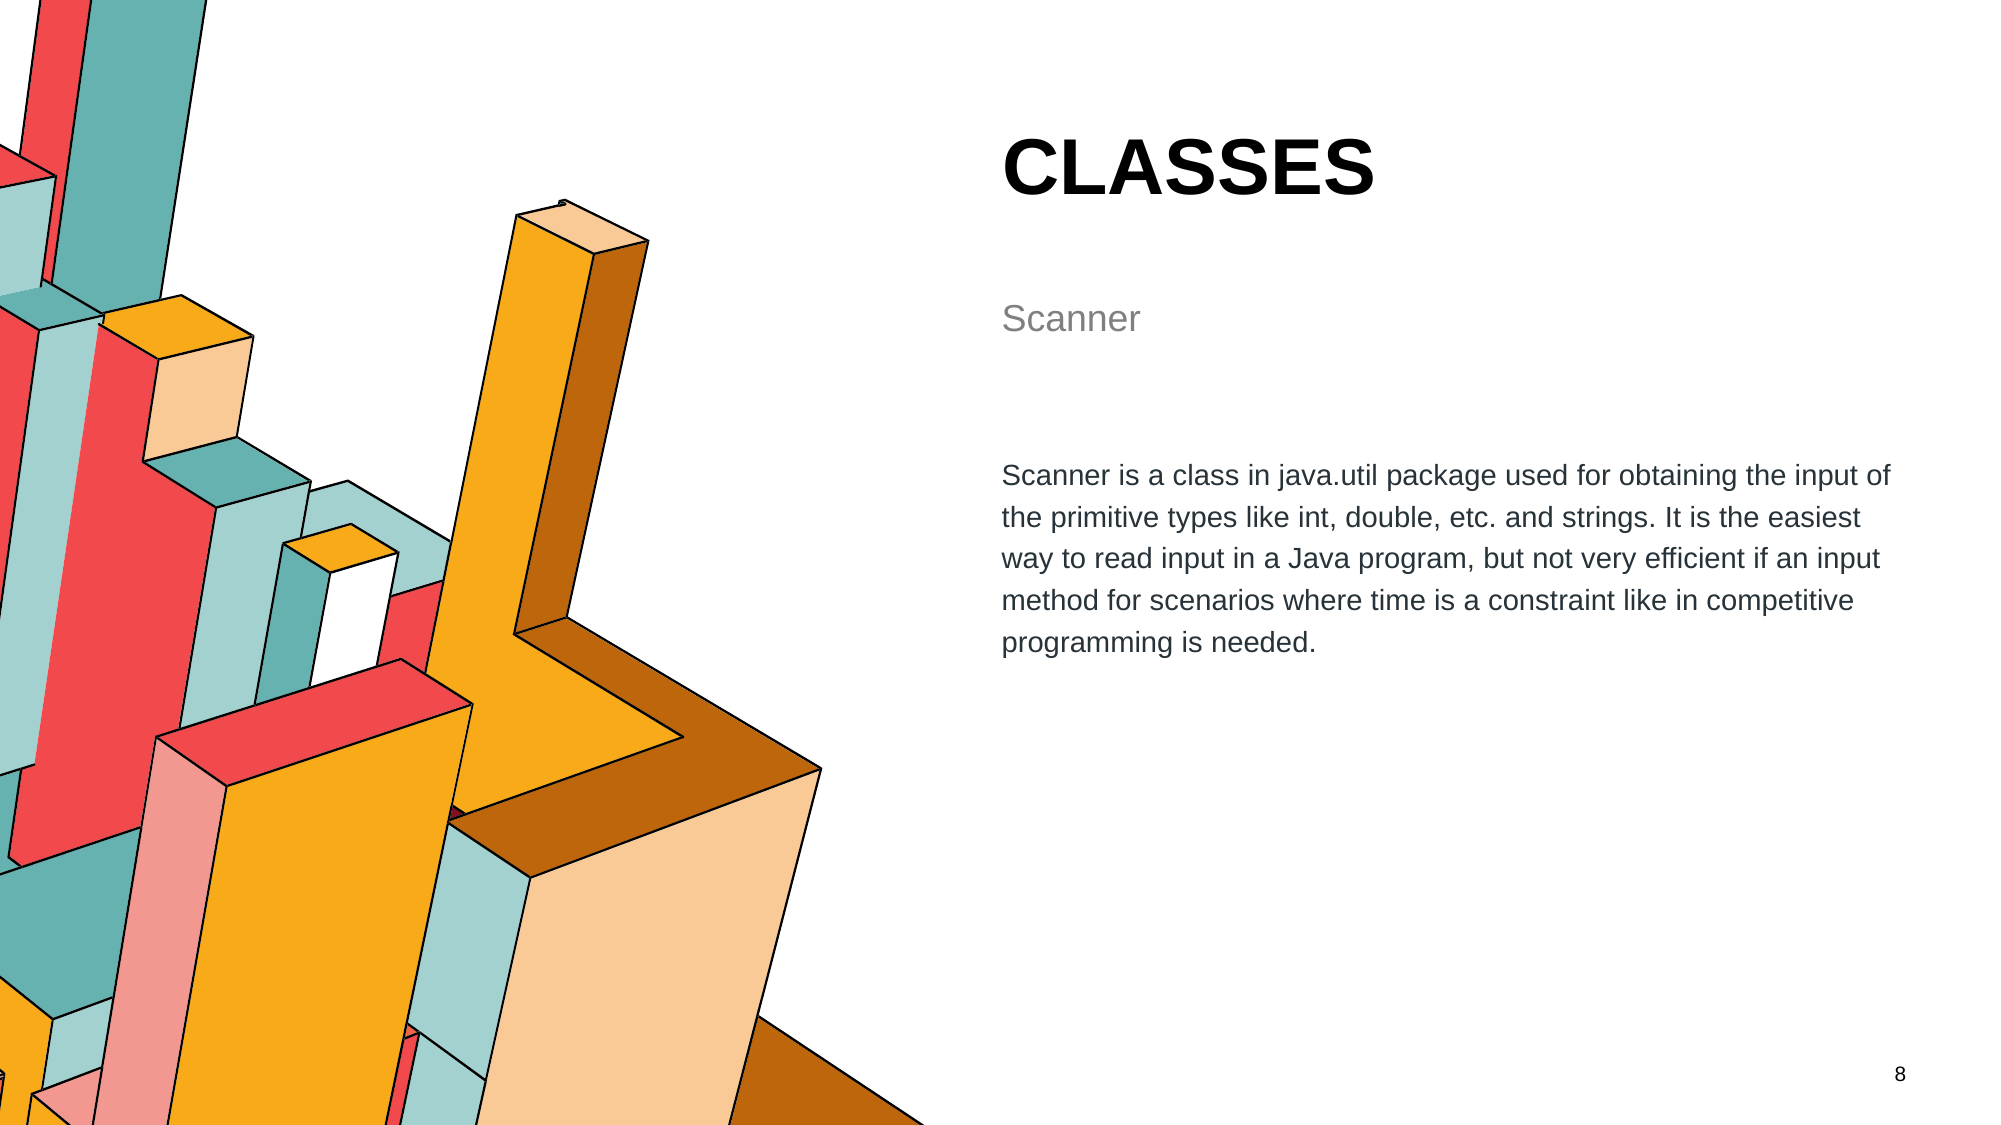

# CLASSES
Scanner
Scanner is a class in java.util package used for obtaining the input of the primitive types like int, double, etc. and strings. It is the easiest way to read input in a Java program, but not very efficient if an input method for scenarios where time is a constraint like in competitive programming is needed.
8